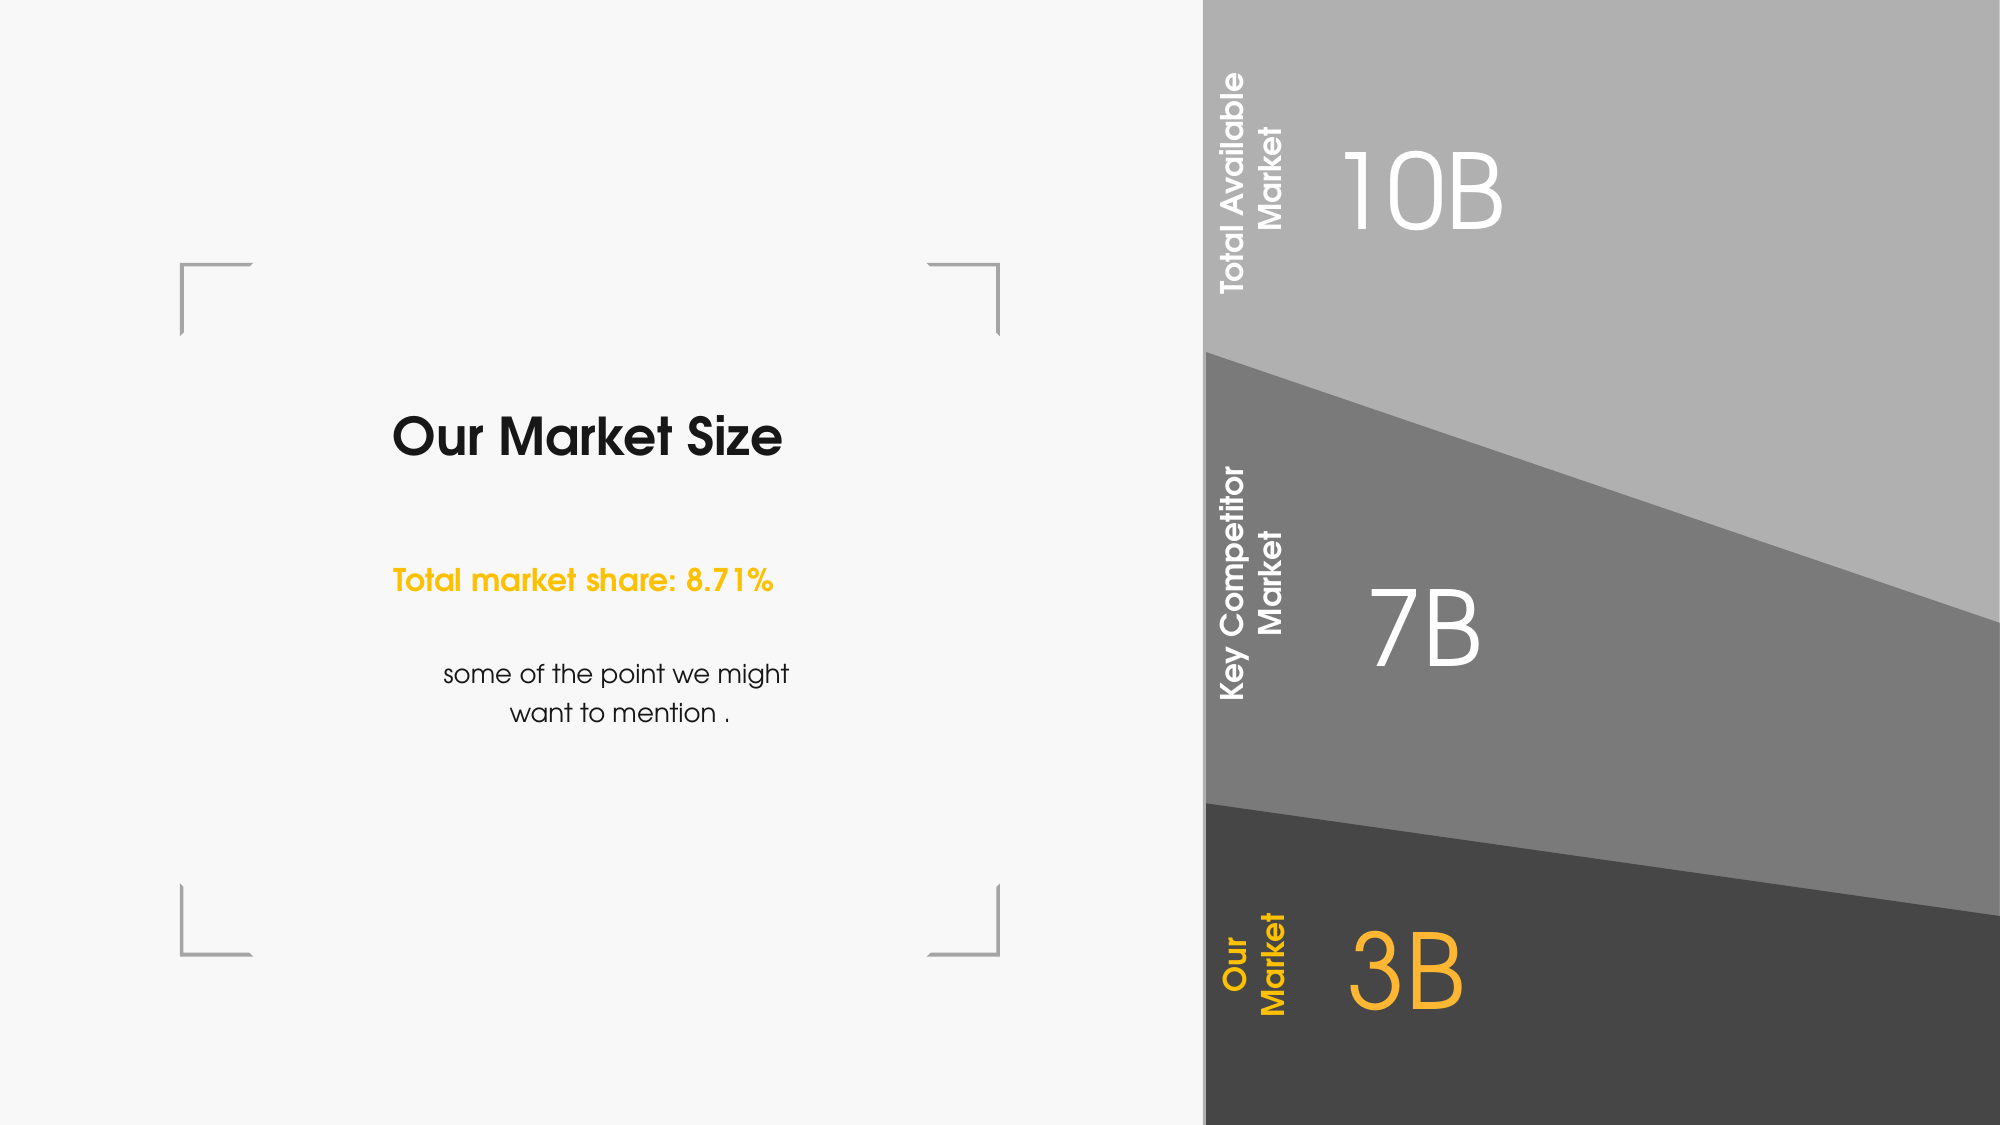

10B
Total Available
Market

Our Market Size
Key Competitor
Market
7B
Total market share: 8.71%
some of the point we might
 want to mention .

3B
Our
Market